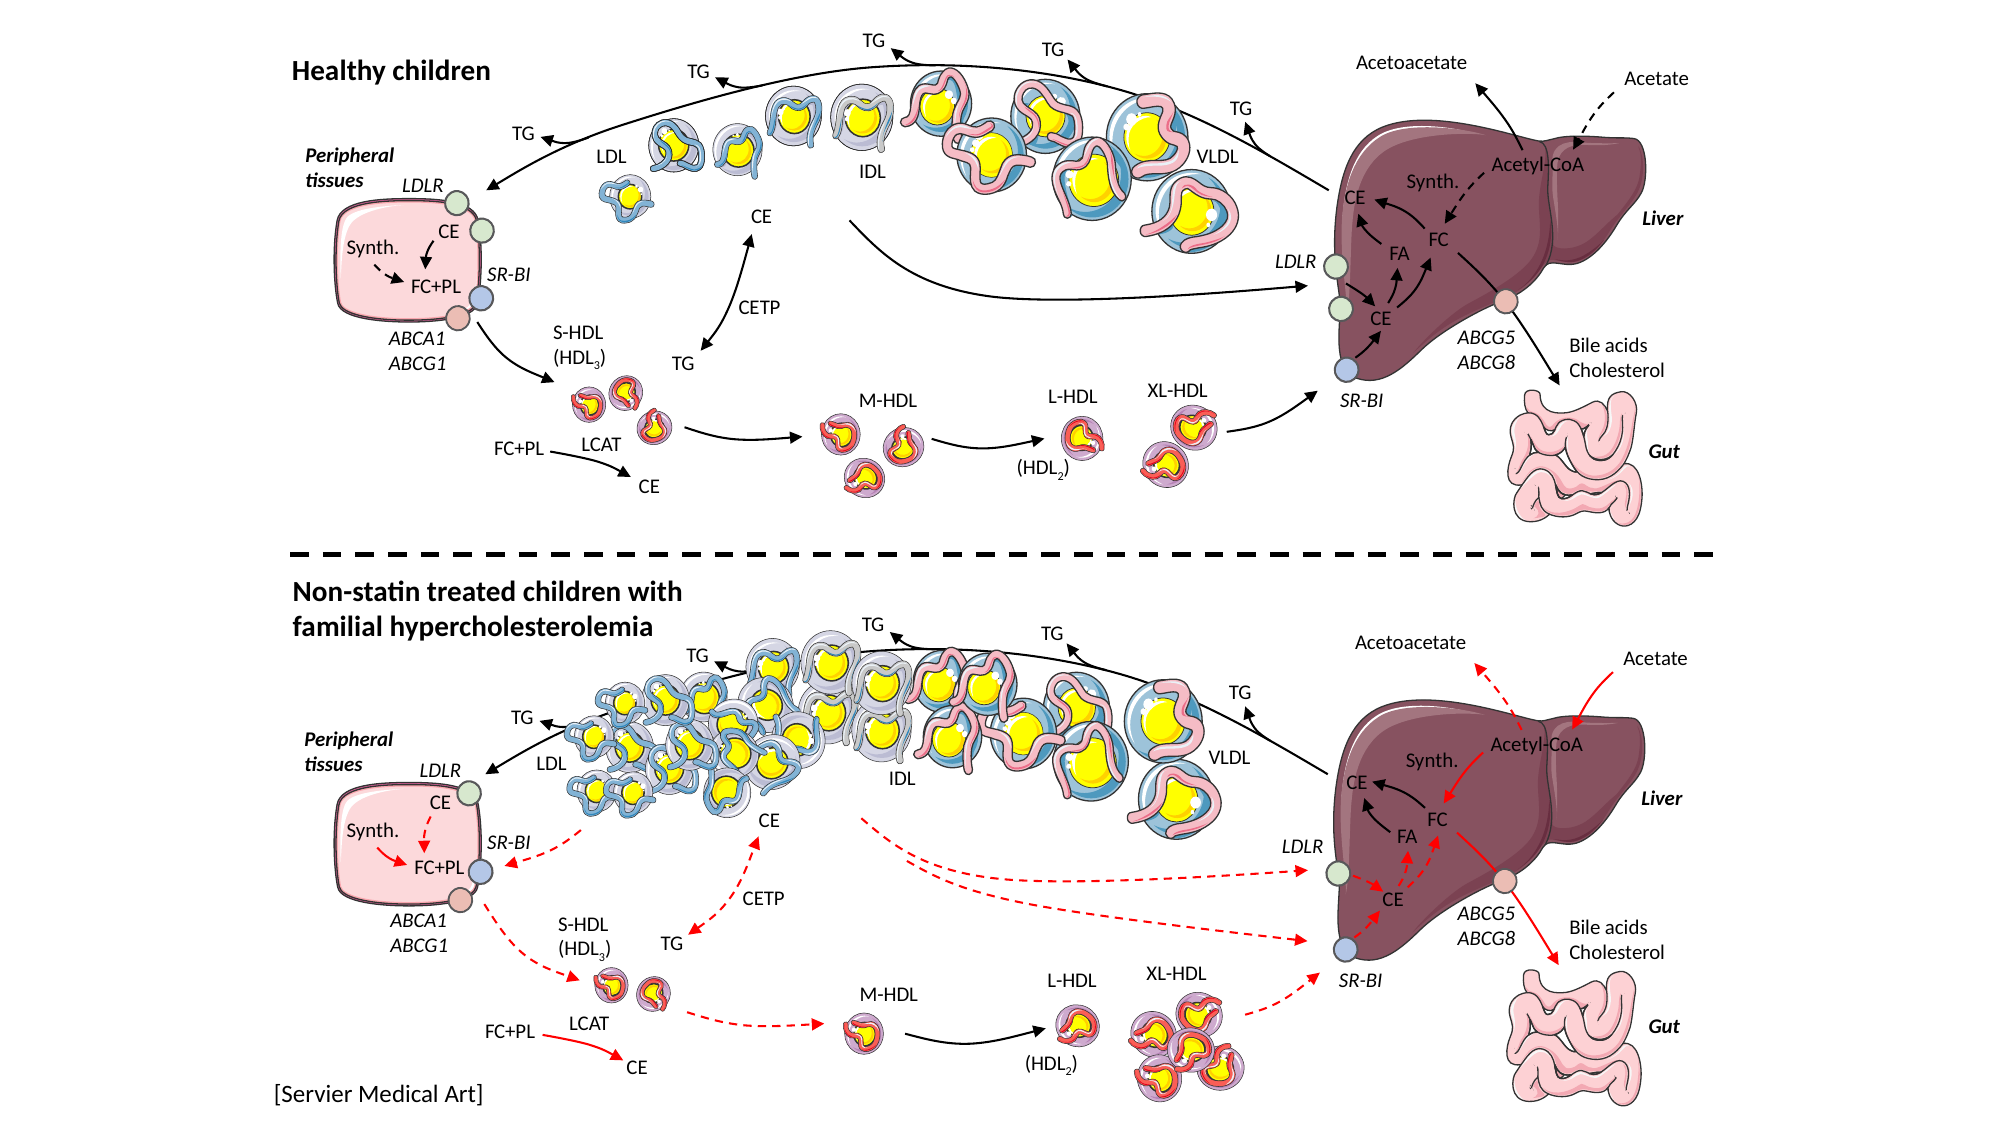

TG
TG

Acetoacetate
Healthy children
TG

Acetate

TG

TG

Peripheral
tissues
LDL
VLDL

Acetyl-CoA
IDL
Synth.
LDLR

CE

CE
Liver

CE

FC

Synth.
FA

LDLR

SR-BI

FC+PL

CETP

CE

S-HDL
(HDL3)
ABCG5
ABCG8
ABCA1
ABCG1
Bile acids
Cholesterol

TG

XL-HDL
L-HDL

M-HDL
SR-BI

LCAT

FC+PL
Gut

(HDL2)

CE
Non-statin treated children with
familial hypercholesterolemia
TG
TG
Acetoacetate

TG
Acetate

TG

TG

Peripheral
tissues

Acetyl-CoA

VLDL
Synth.

LDL
LDLR
IDL

CE

Liver

CE

FC
CE
Synth.
FA

SR-BI
LDLR

FC+PL

CETP
CE

ABCG5
ABCG8
ABCA1
ABCG1
S-HDL
(HDL3)

Bile acids
Cholesterol

TG

XL-HDL
SR-BI
L-HDL

M-HDL

LCAT

Gut
FC+PL

(HDL2)

CE

[Servier Medical Art]